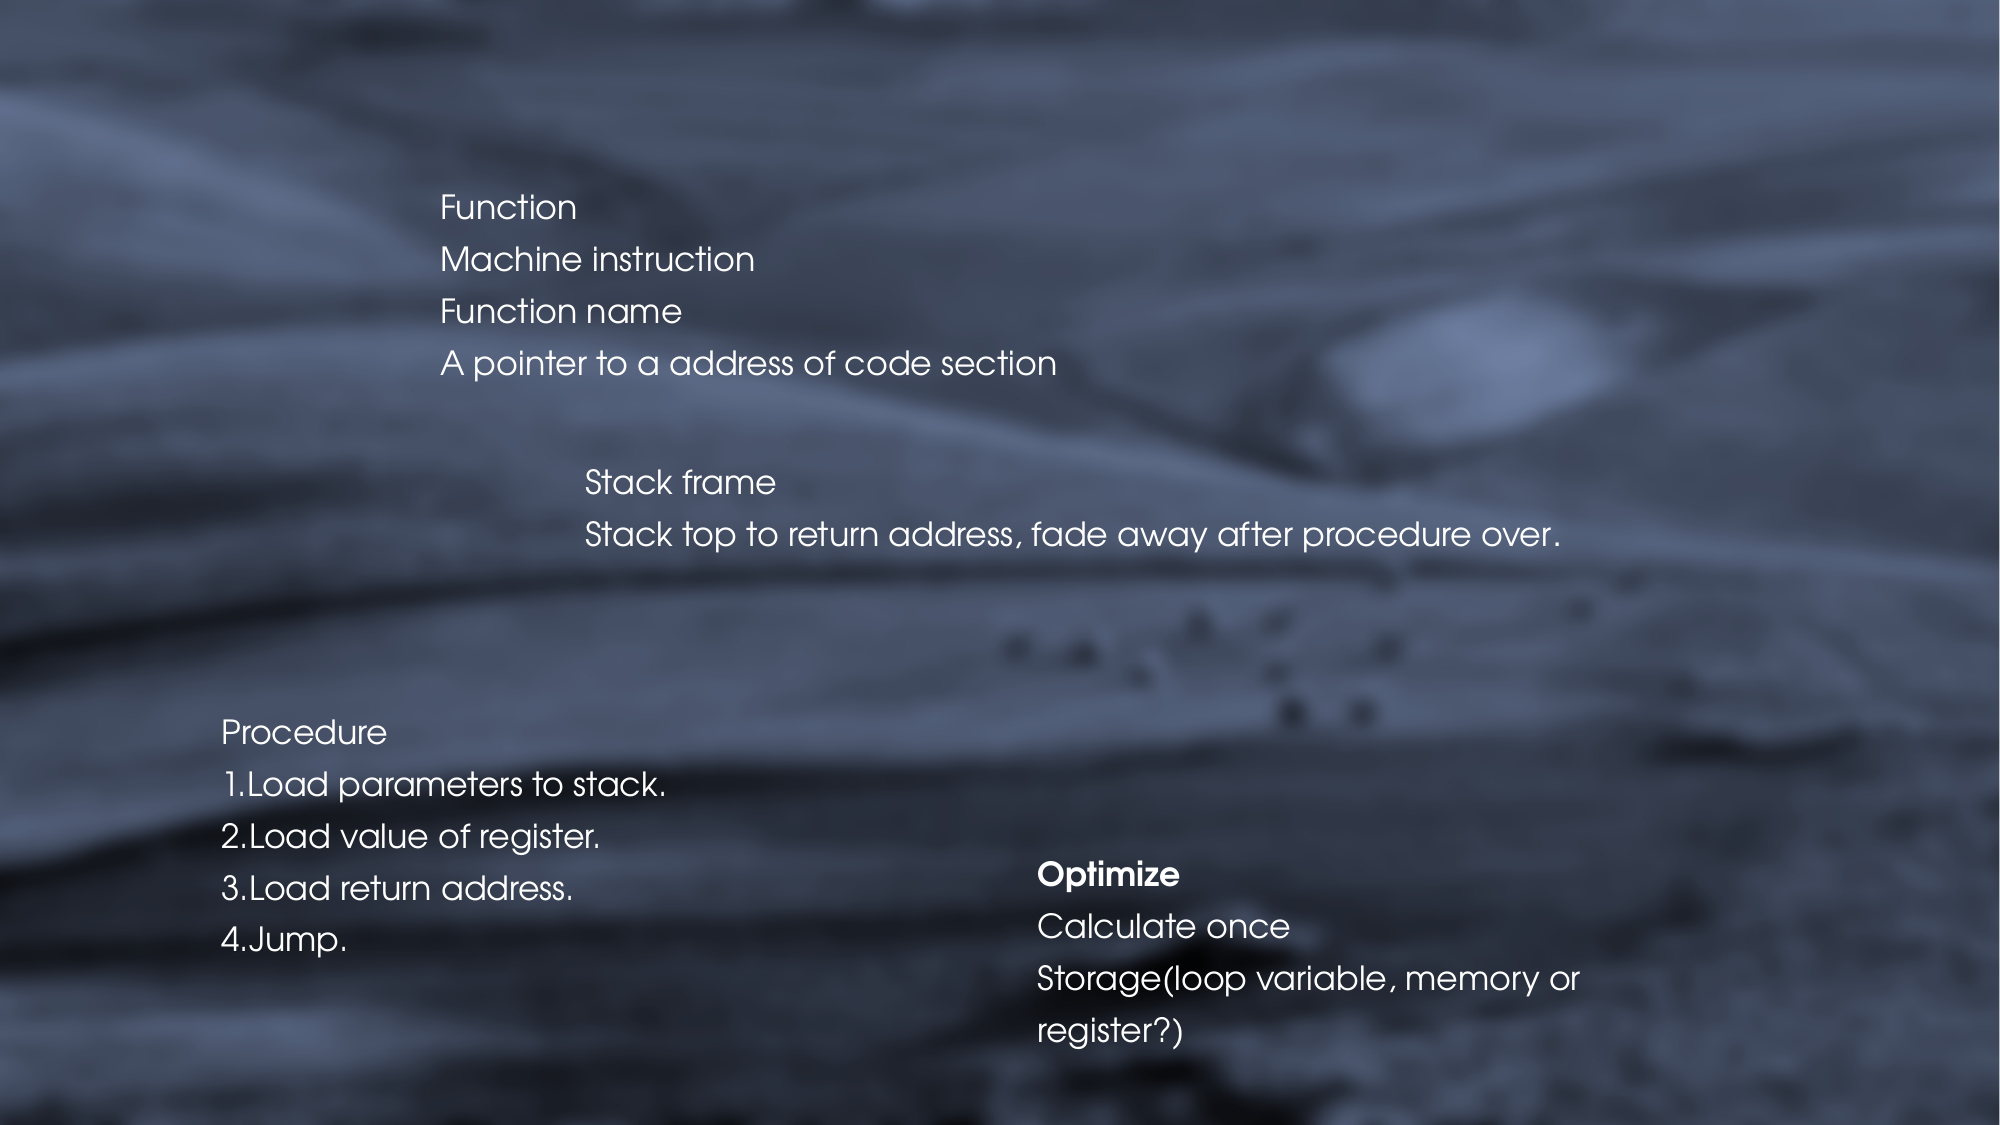

Function
Machine instruction
Function name
A pointer to a address of code section
Stack frame
Stack top to return address, fade away after procedure over.
Procedure
1.Load parameters to stack.
2.Load value of register.
3.Load return address.
4.Jump.
Optimize
Calculate once
Storage(loop variable, memory or register?)